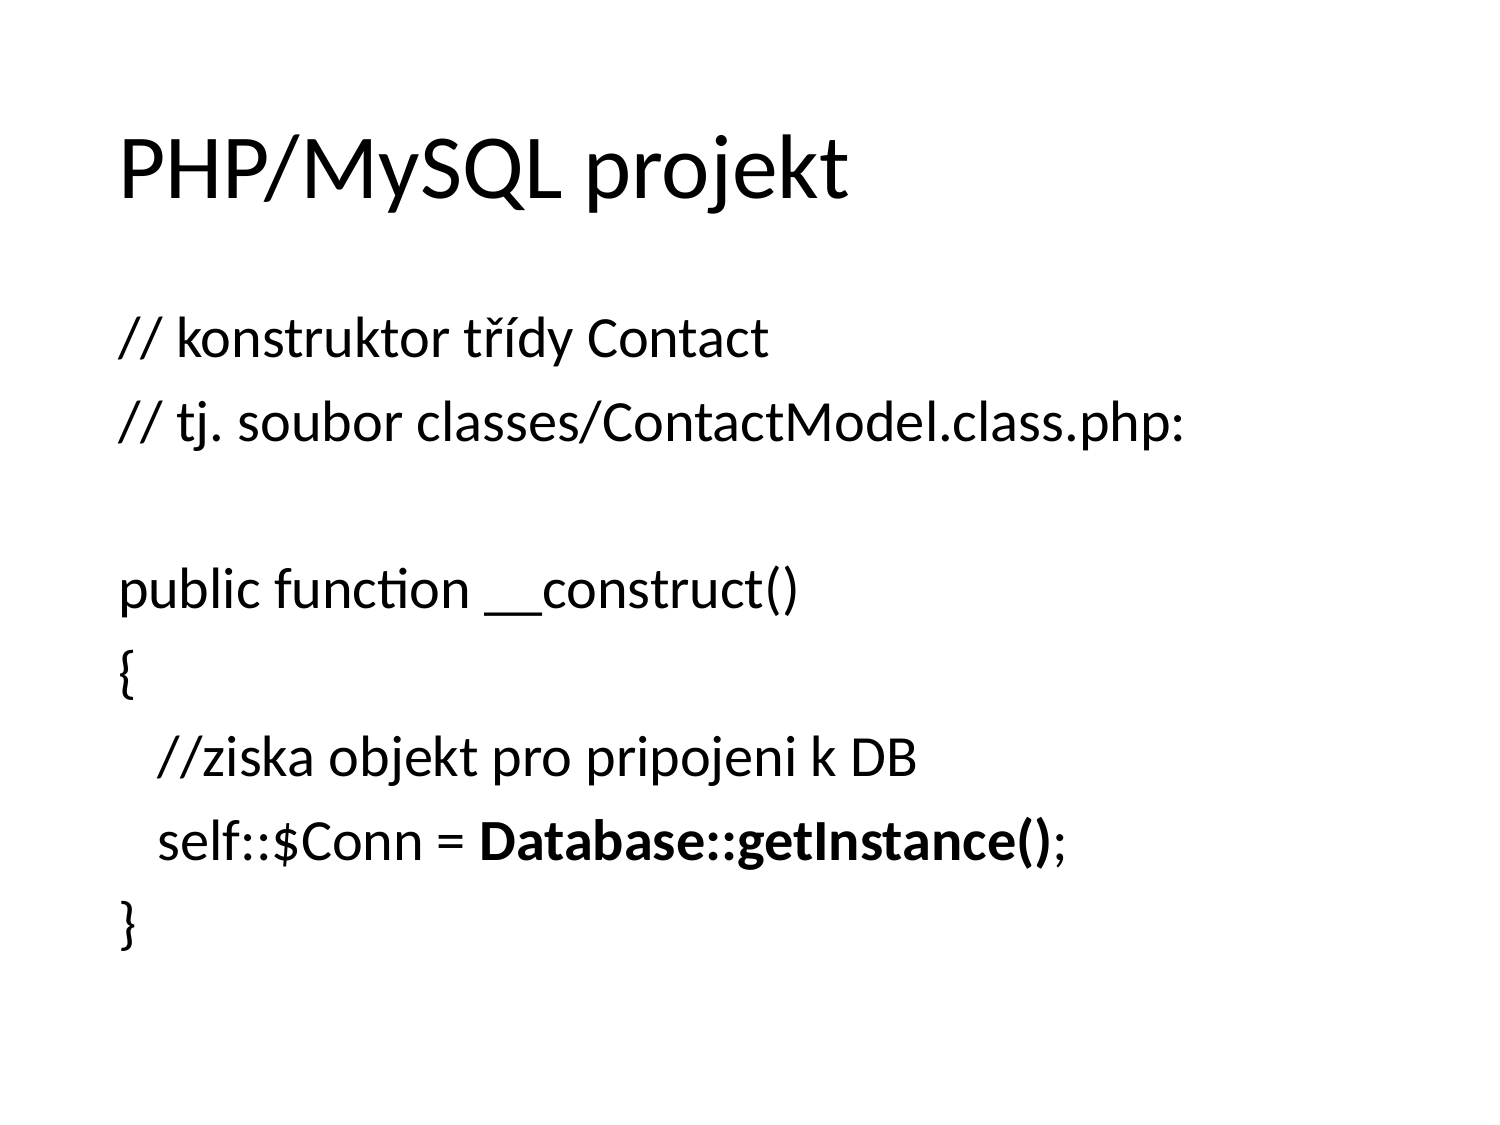

# PHP/MySQL projekt
// konstruktor třídy Contact
// tj. soubor classes/ContactModel.class.php:

public function __construct()
{
   //ziska objekt pro pripojeni k DB
   self::$Conn = Database::getInstance();
}